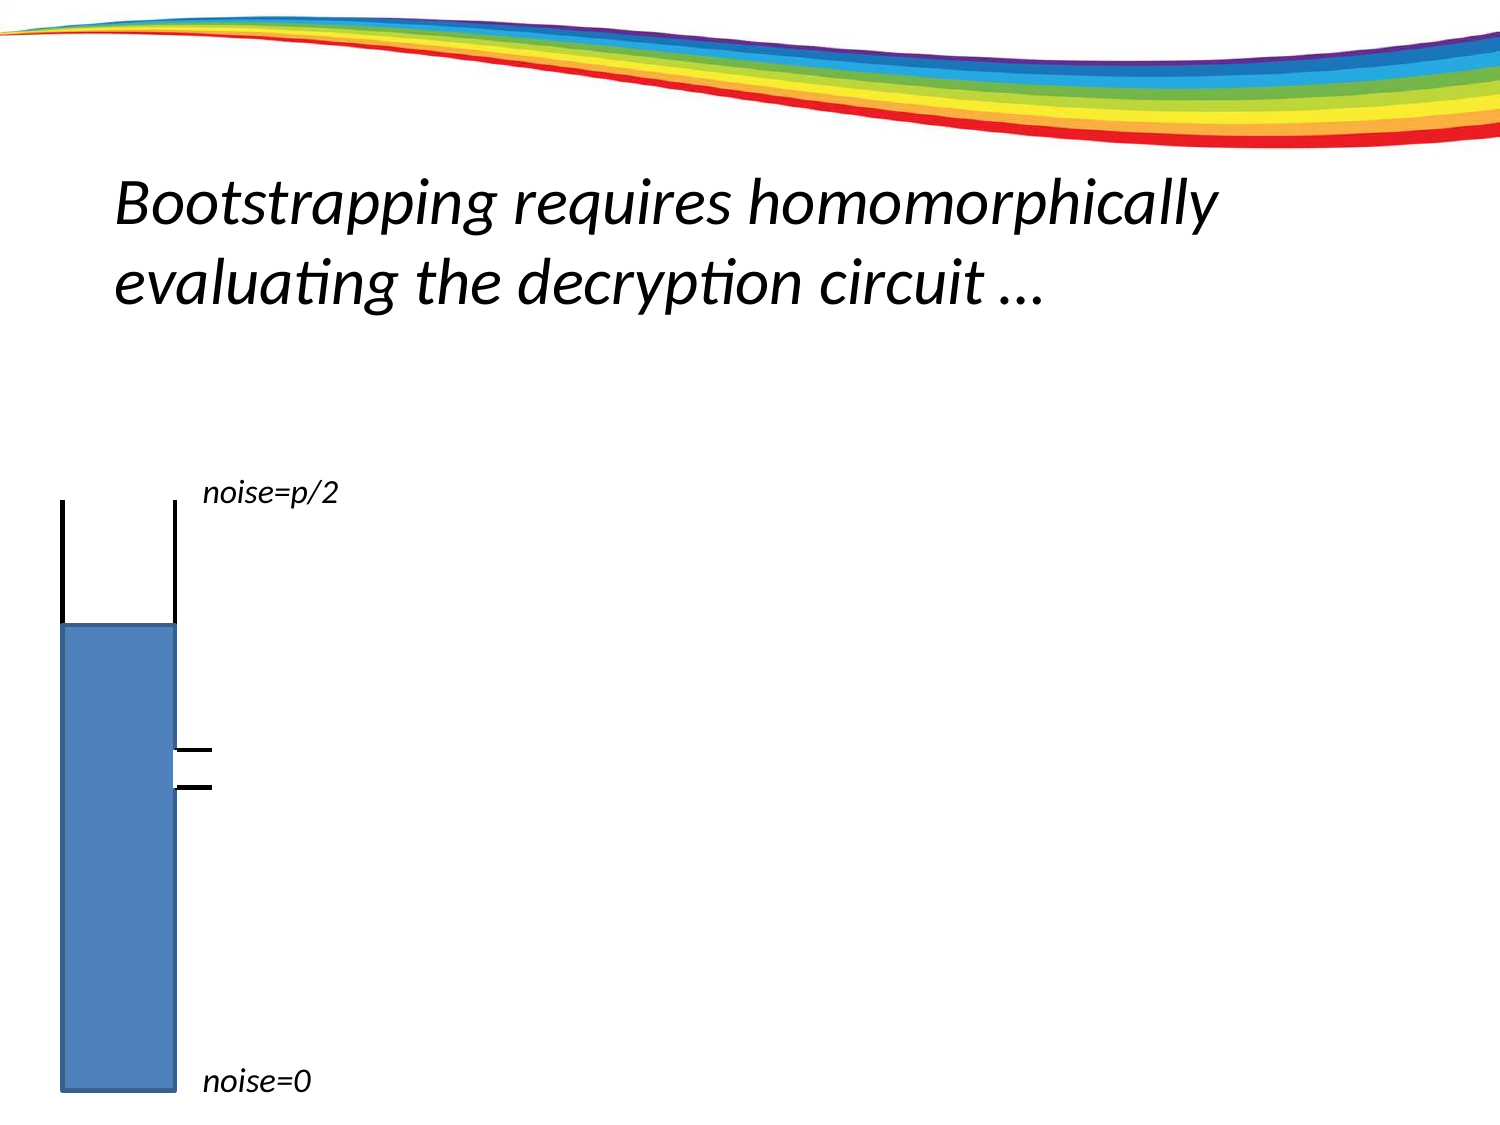

Bootstrapping requires homomorphically
evaluating the decryption circuit …
noise=p/2

noise=0